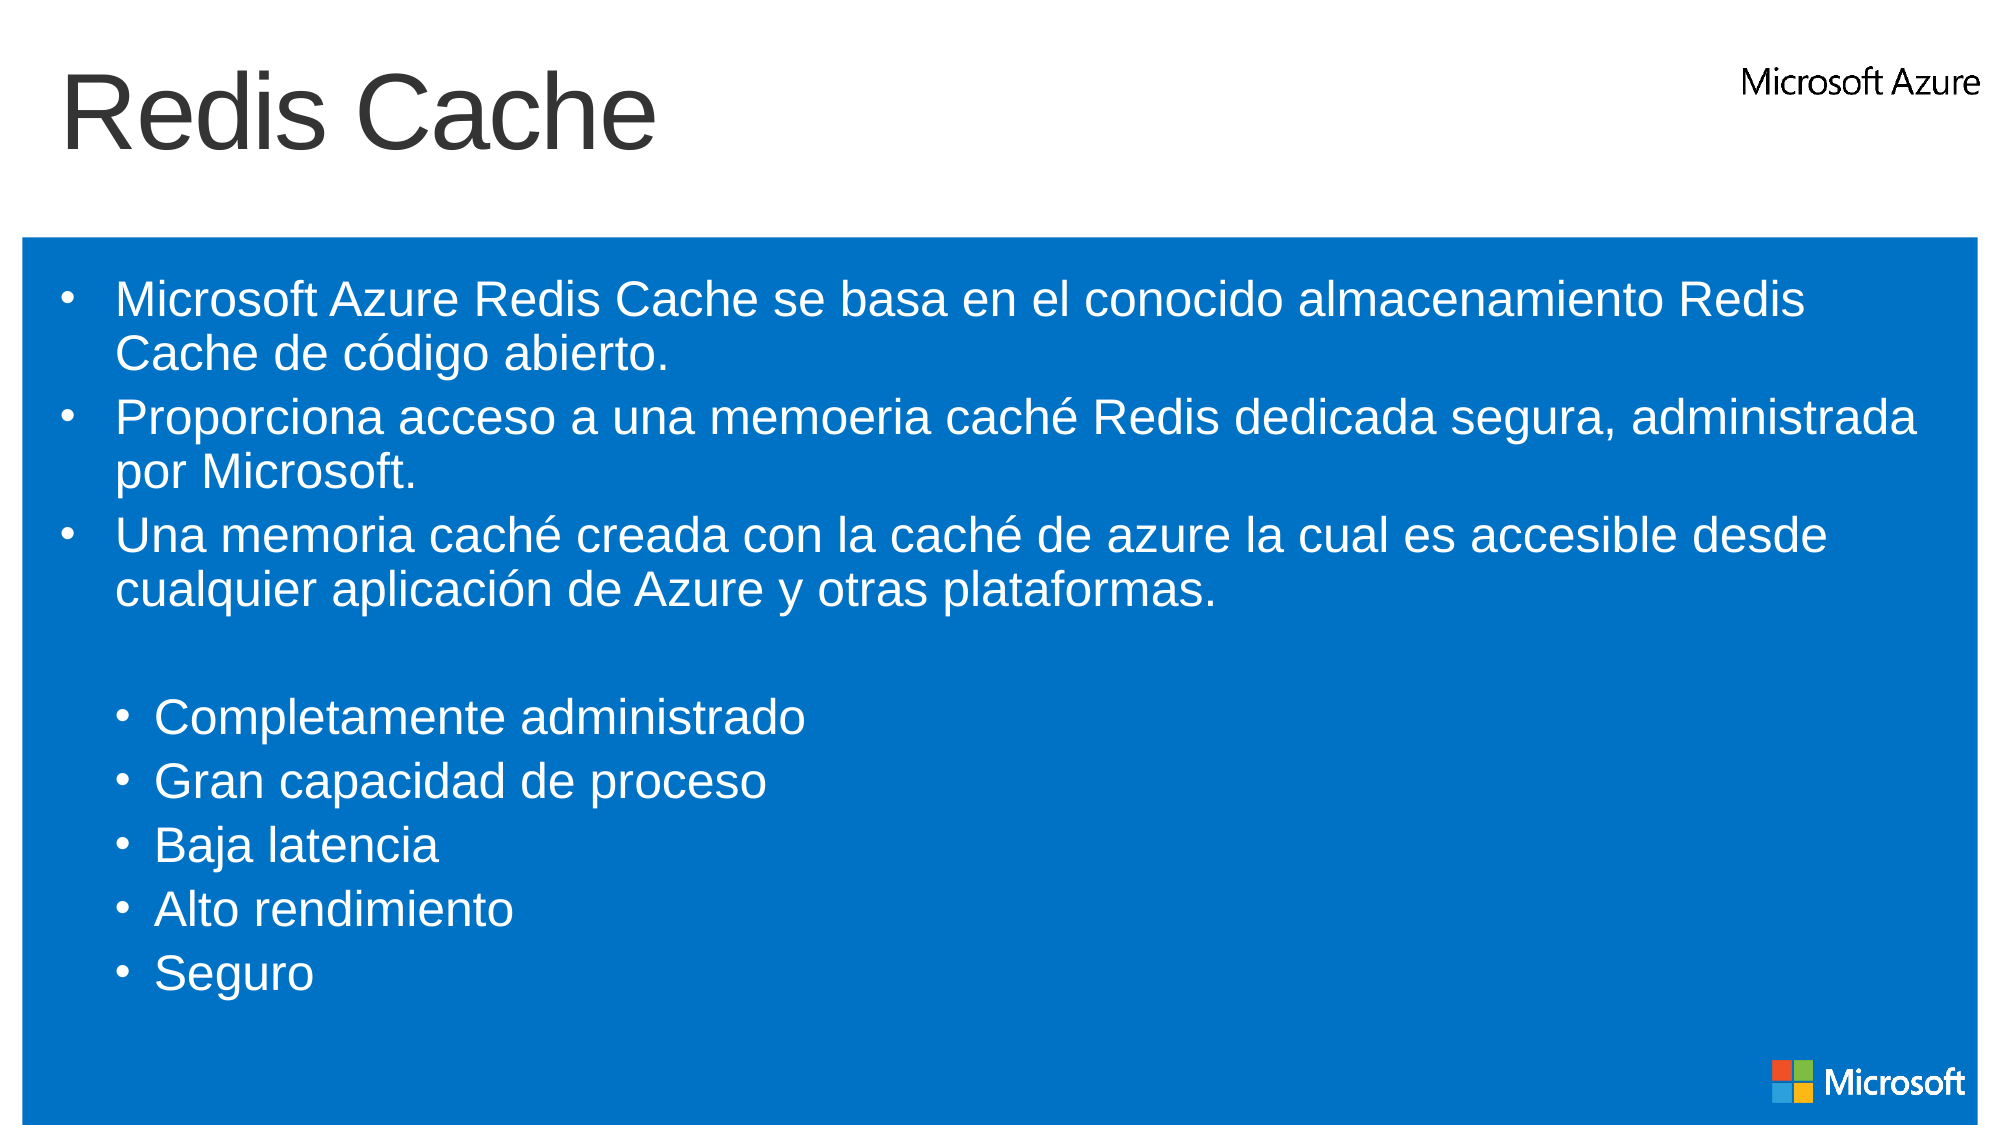

# Redis Cache
Microsoft Azure Redis Cache se basa en el conocido almacenamiento Redis Cache de código abierto.
Proporciona acceso a una memoeria caché Redis dedicada segura, administrada por Microsoft.
Una memoria caché creada con la caché de azure la cual es accesible desde cualquier aplicación de Azure y otras plataformas.

Completamente administrado
Gran capacidad de proceso
Baja latencia
Alto rendimiento
Seguro